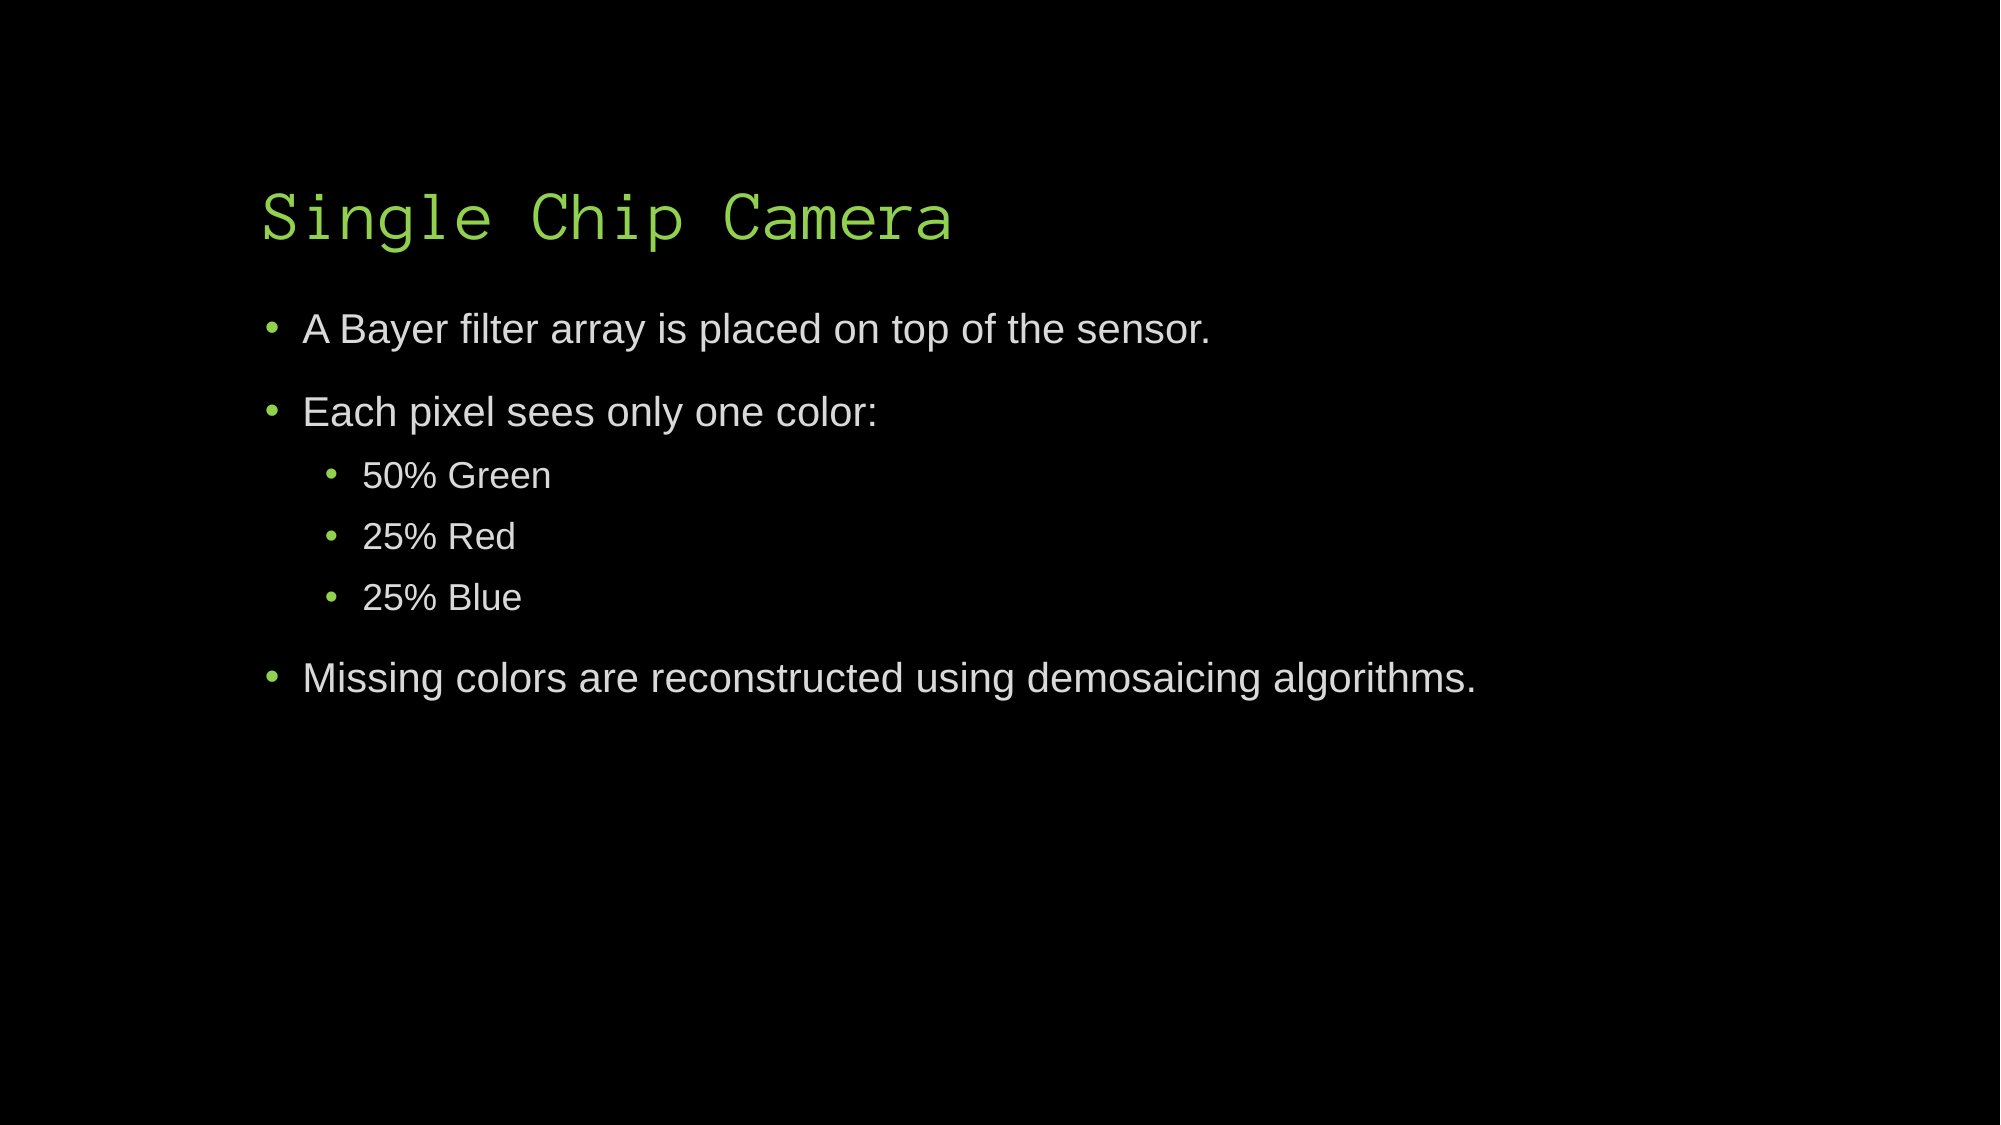

# Single Chip Camera
A Bayer filter array is placed on top of the sensor.
Each pixel sees only one color:
50% Green
25% Red
25% Blue
Missing colors are reconstructed using demosaicing algorithms.